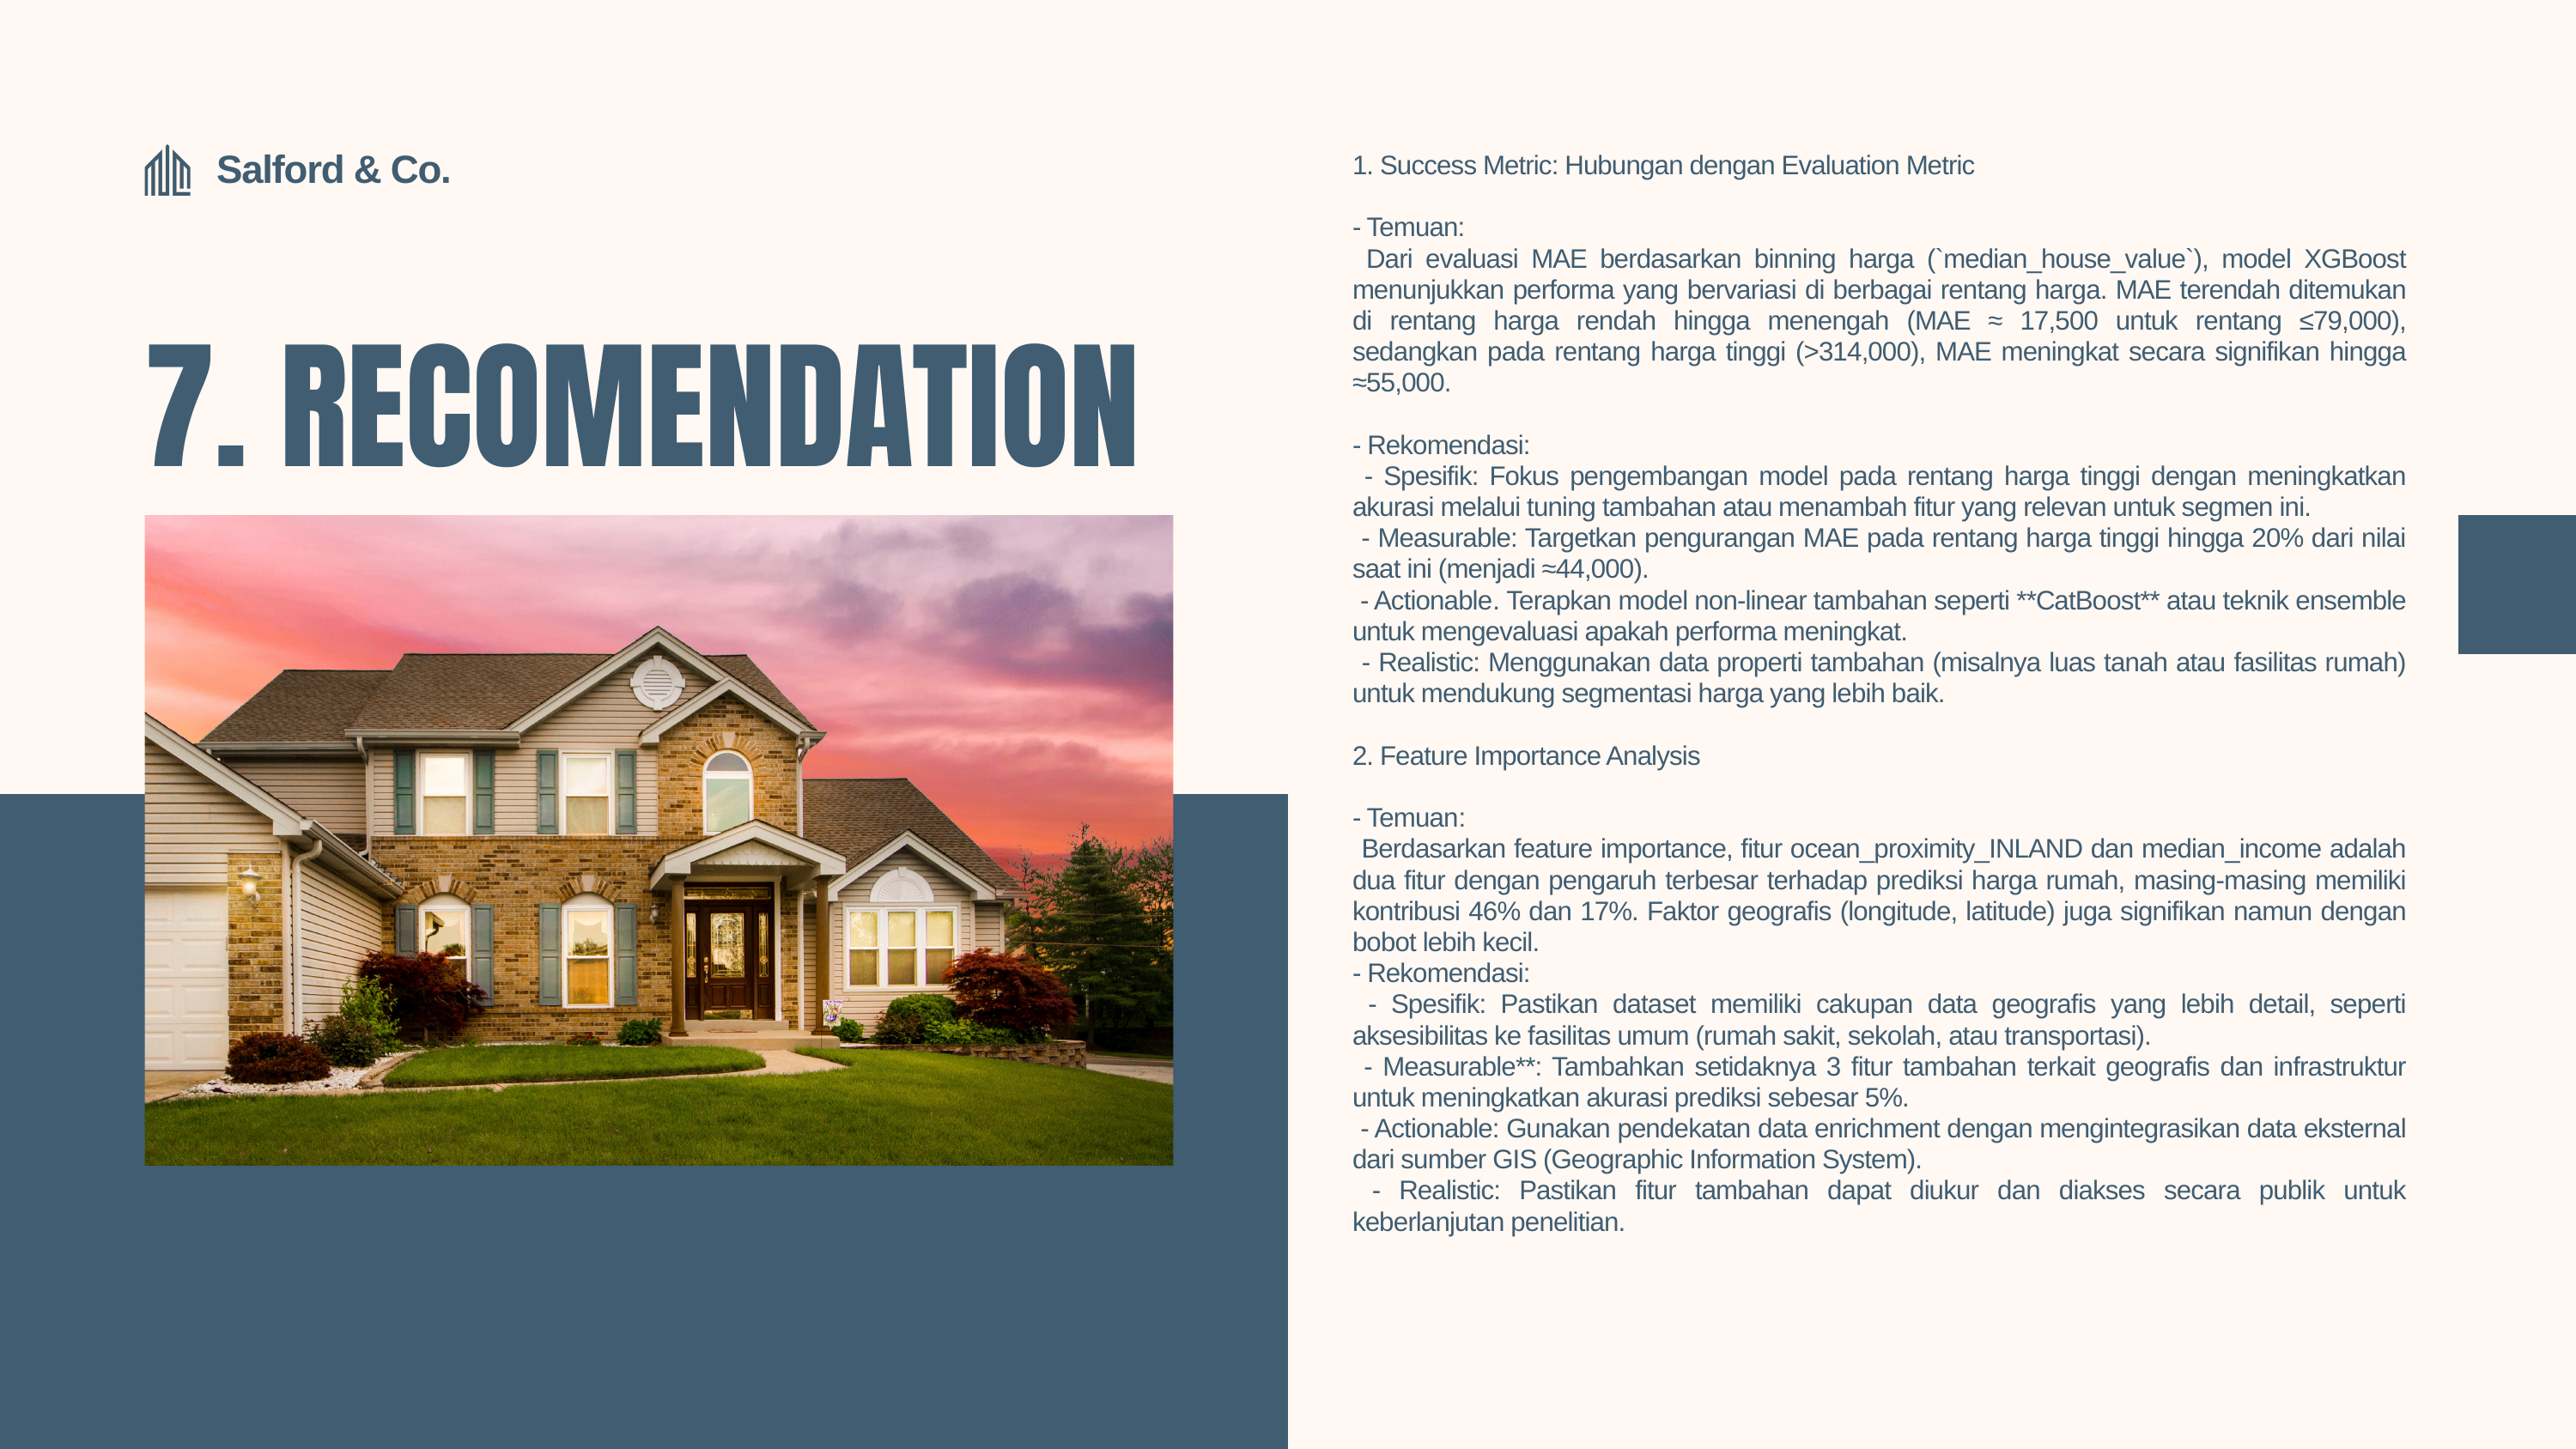

Salford & Co.
1. Success Metric: Hubungan dengan Evaluation Metric

- Temuan:
 Dari evaluasi MAE berdasarkan binning harga (`median_house_value`), model XGBoost menunjukkan performa yang bervariasi di berbagai rentang harga. MAE terendah ditemukan di rentang harga rendah hingga menengah (MAE ≈ 17,500 untuk rentang ≤79,000), sedangkan pada rentang harga tinggi (>314,000), MAE meningkat secara signifikan hingga ≈55,000.

- Rekomendasi:
 - Spesifik: Fokus pengembangan model pada rentang harga tinggi dengan meningkatkan akurasi melalui tuning tambahan atau menambah fitur yang relevan untuk segmen ini.
 - Measurable: Targetkan pengurangan MAE pada rentang harga tinggi hingga 20% dari nilai saat ini (menjadi ≈44,000).
 - Actionable. Terapkan model non-linear tambahan seperti **CatBoost** atau teknik ensemble untuk mengevaluasi apakah performa meningkat.
 - Realistic: Menggunakan data properti tambahan (misalnya luas tanah atau fasilitas rumah) untuk mendukung segmentasi harga yang lebih baik.

2. Feature Importance Analysis

- Temuan:
 Berdasarkan feature importance, fitur ocean_proximity_INLAND dan median_income adalah dua fitur dengan pengaruh terbesar terhadap prediksi harga rumah, masing-masing memiliki kontribusi 46% dan 17%. Faktor geografis (longitude, latitude) juga signifikan namun dengan bobot lebih kecil.
- Rekomendasi:
 - Spesifik: Pastikan dataset memiliki cakupan data geografis yang lebih detail, seperti aksesibilitas ke fasilitas umum (rumah sakit, sekolah, atau transportasi).
 - Measurable**: Tambahkan setidaknya 3 fitur tambahan terkait geografis dan infrastruktur untuk meningkatkan akurasi prediksi sebesar 5%.
 - Actionable: Gunakan pendekatan data enrichment dengan mengintegrasikan data eksternal dari sumber GIS (Geographic Information System).
 - Realistic: Pastikan fitur tambahan dapat diukur dan diakses secara publik untuk keberlanjutan penelitian.

7. RECOMENDATION